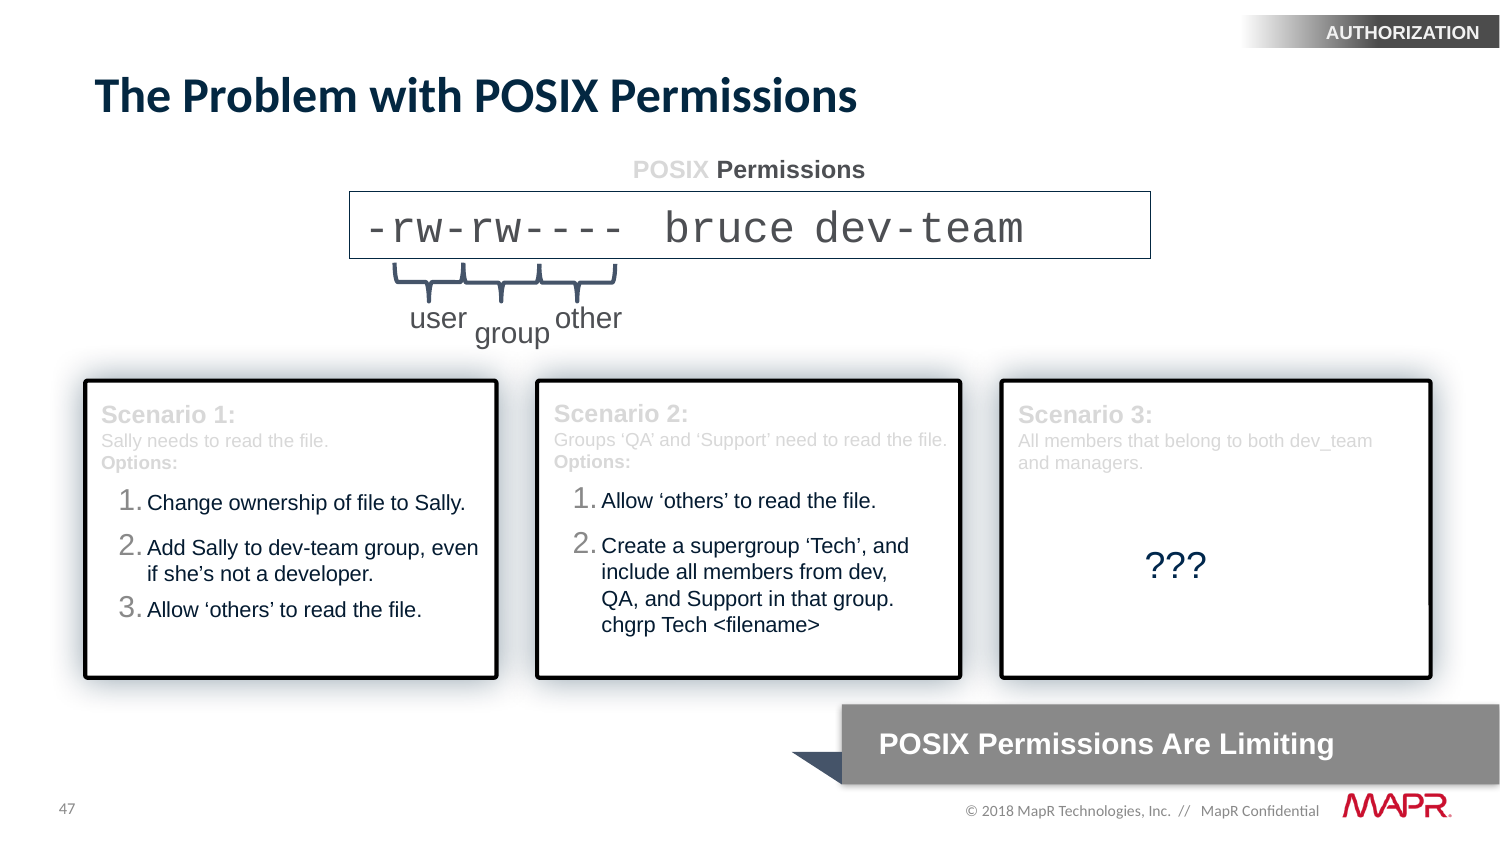

AUTHORIZATION

# The Problem with POSIX Permissions
POSIX Permissions
-rw-rw----	bruce	dev-team

user
other
group

Scenario 2:
Groups ‘QA’ and ‘Support’ need to read the file.
Options:
Scenario 1:
Sally needs to read the file.
Options:
Scenario 3:
All members that belong to both dev_team and managers.
???
Allow ‘others’ to read the file.
Create a supergroup ‘Tech’, and include all members from dev, QA, and Support in that group.  chgrp Tech <filename>
Change ownership of file to Sally.
Add Sally to dev-team group, even if she’s not a developer.
Allow ‘others’ to read the file.

POSIX Permissions Are Limiting